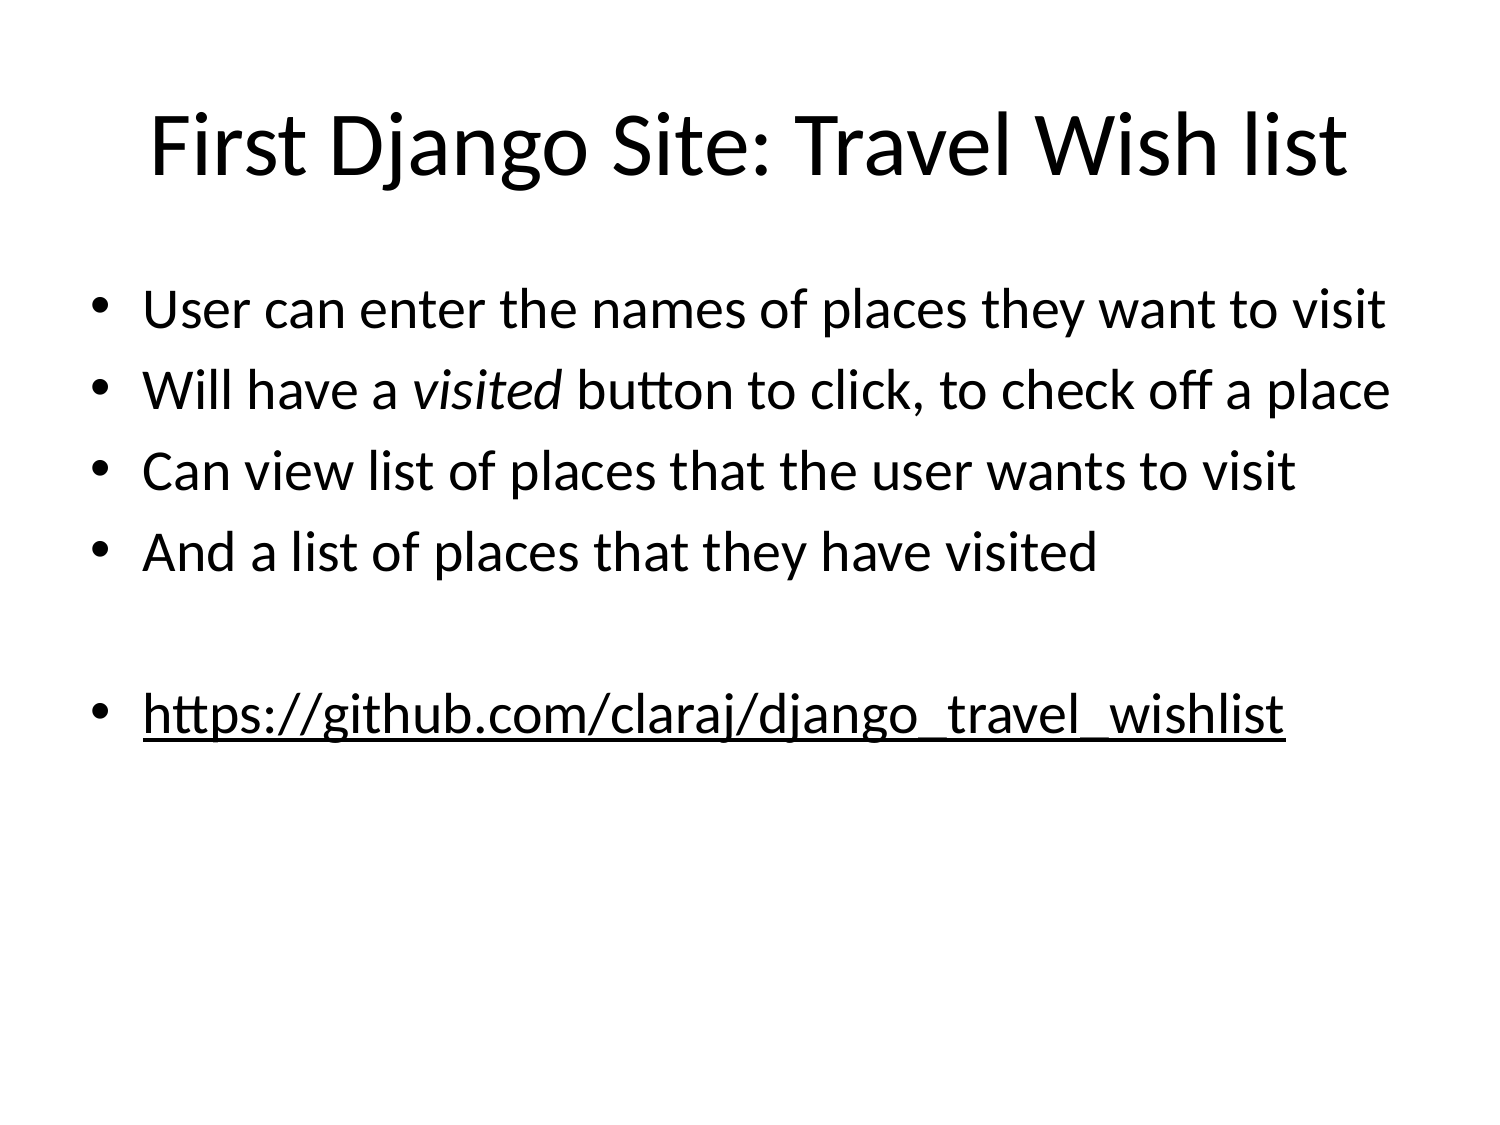

# First Django Site: Travel Wish list
User can enter the names of places they want to visit
Will have a visited button to click, to check off a place
Can view list of places that the user wants to visit
And a list of places that they have visited

https://github.com/claraj/django_travel_wishlist